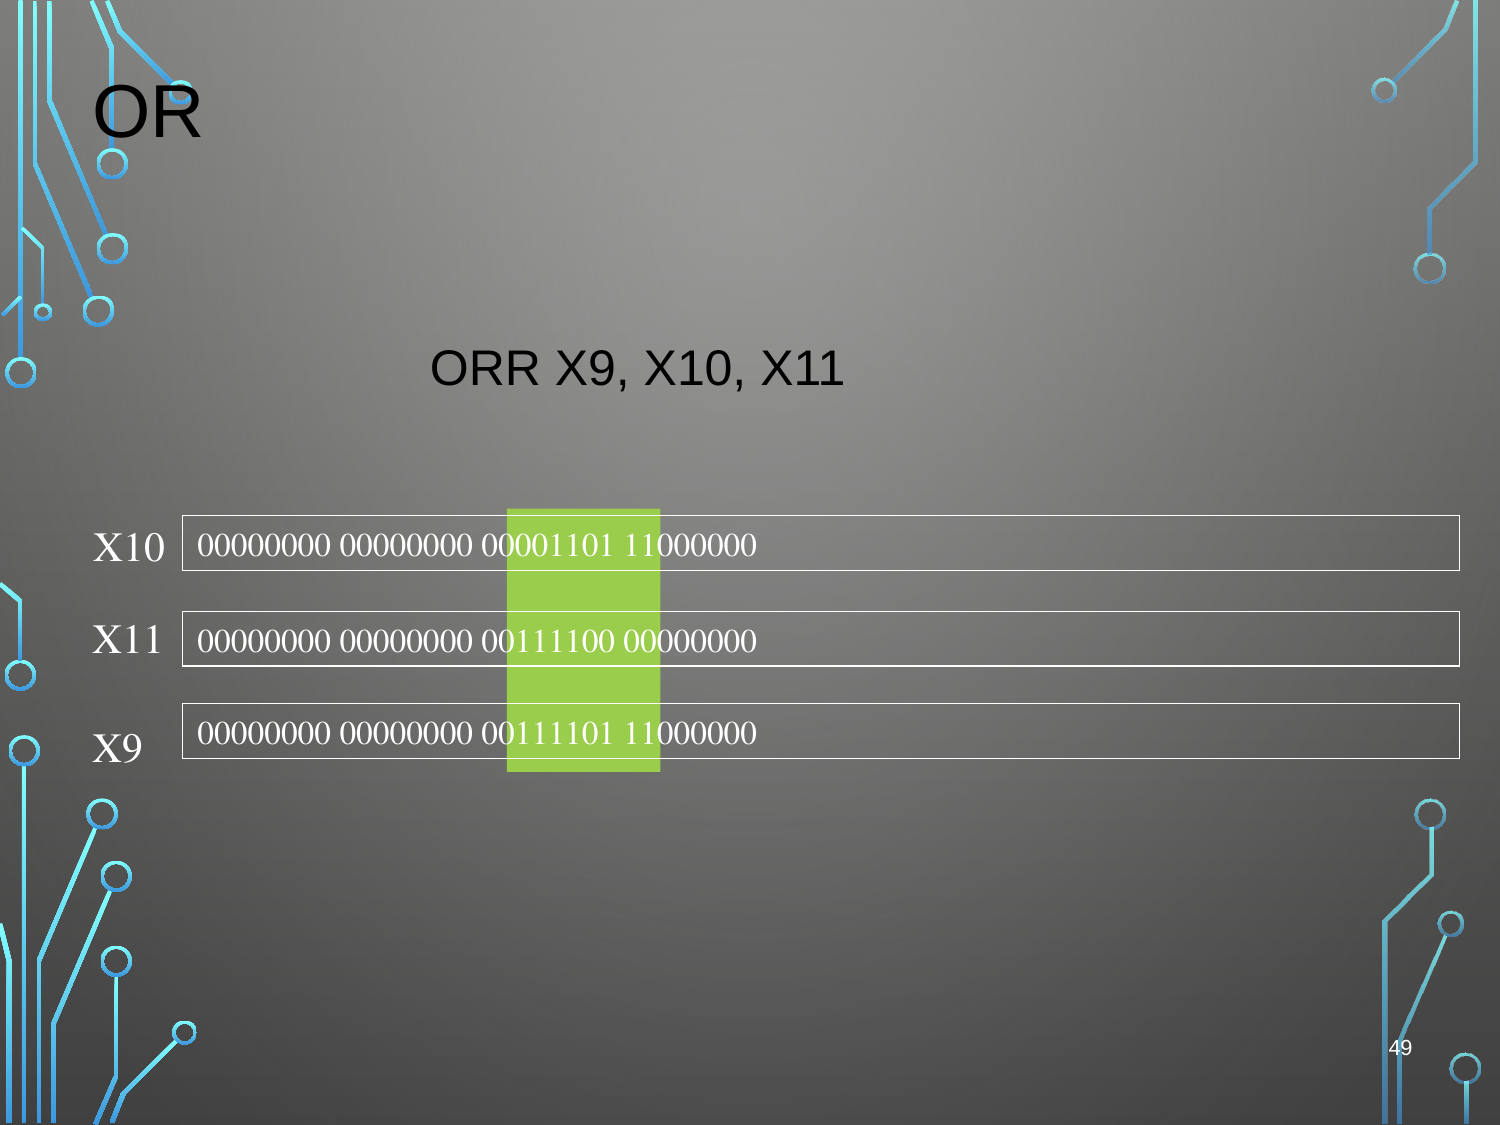

# OR

			ORR X9, X10, X11

X10
00000000 00000000 00001101 11000000
X11
00000000 00000000 00111100 00000000
00000000 00000000 00111101 11000000
X9
49